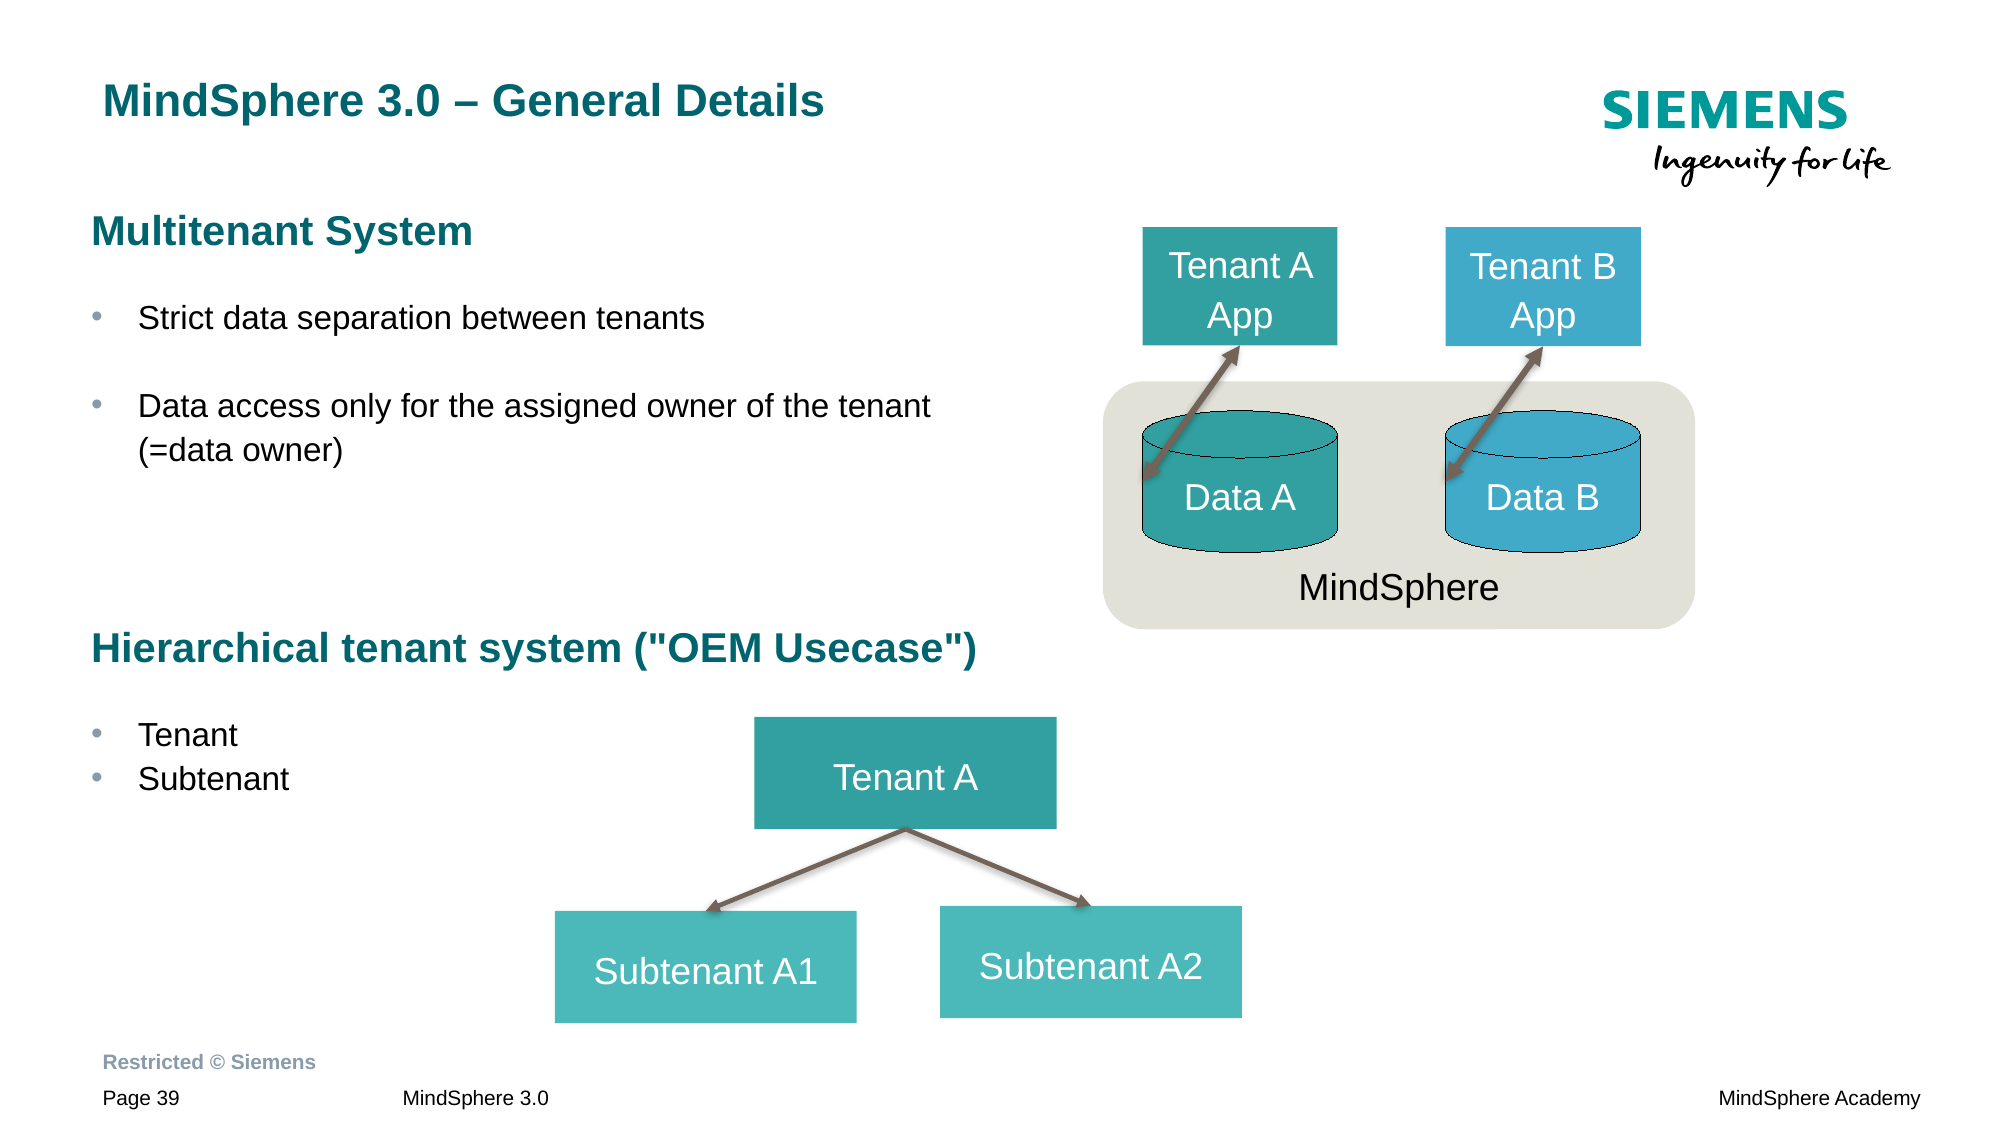

# MindSphere 3.0 – General Details
Multitenant System

Strict data separation between tenants
Data access only for the assigned owner of the tenant (=data owner)

Hierarchical tenant system ("OEM Usecase")

Tenant
Subtenant

Tenant A App
Tenant B App
MindSphere
Data A
Data B
Tenant A
Subtenant A2
Subtenant A1